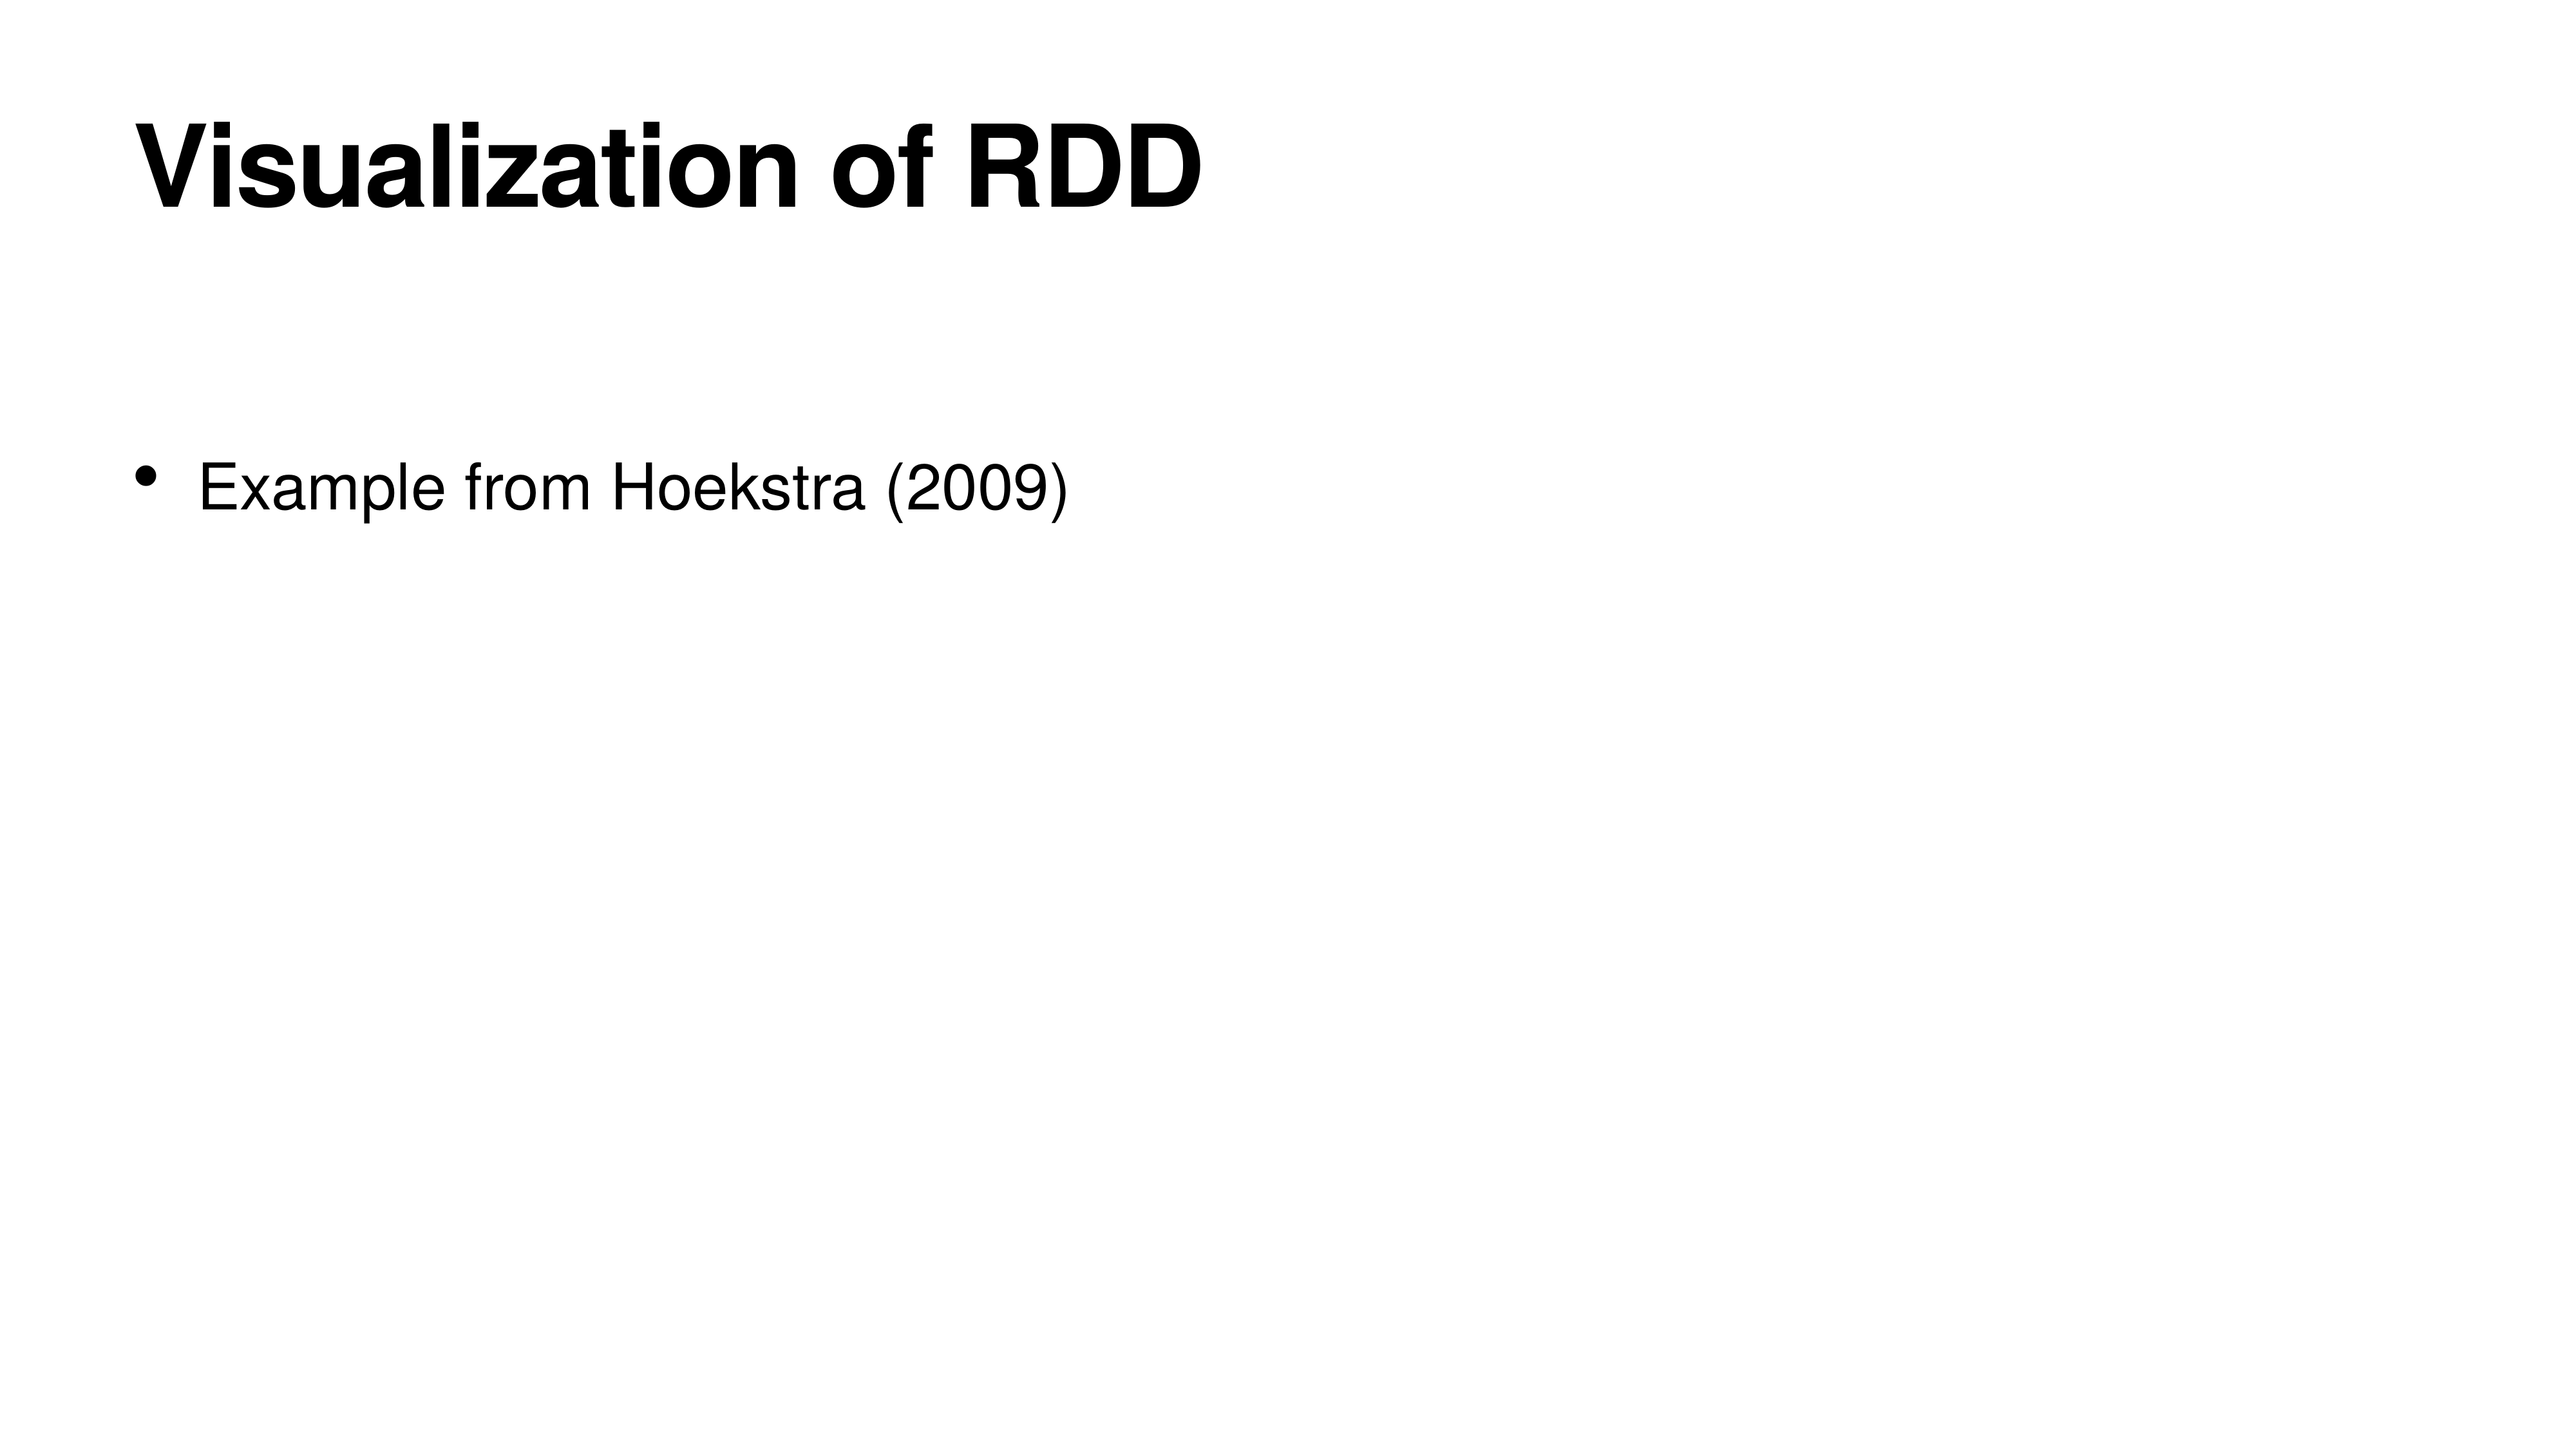

# Visualization of RDD
Example from Hoekstra (2009)